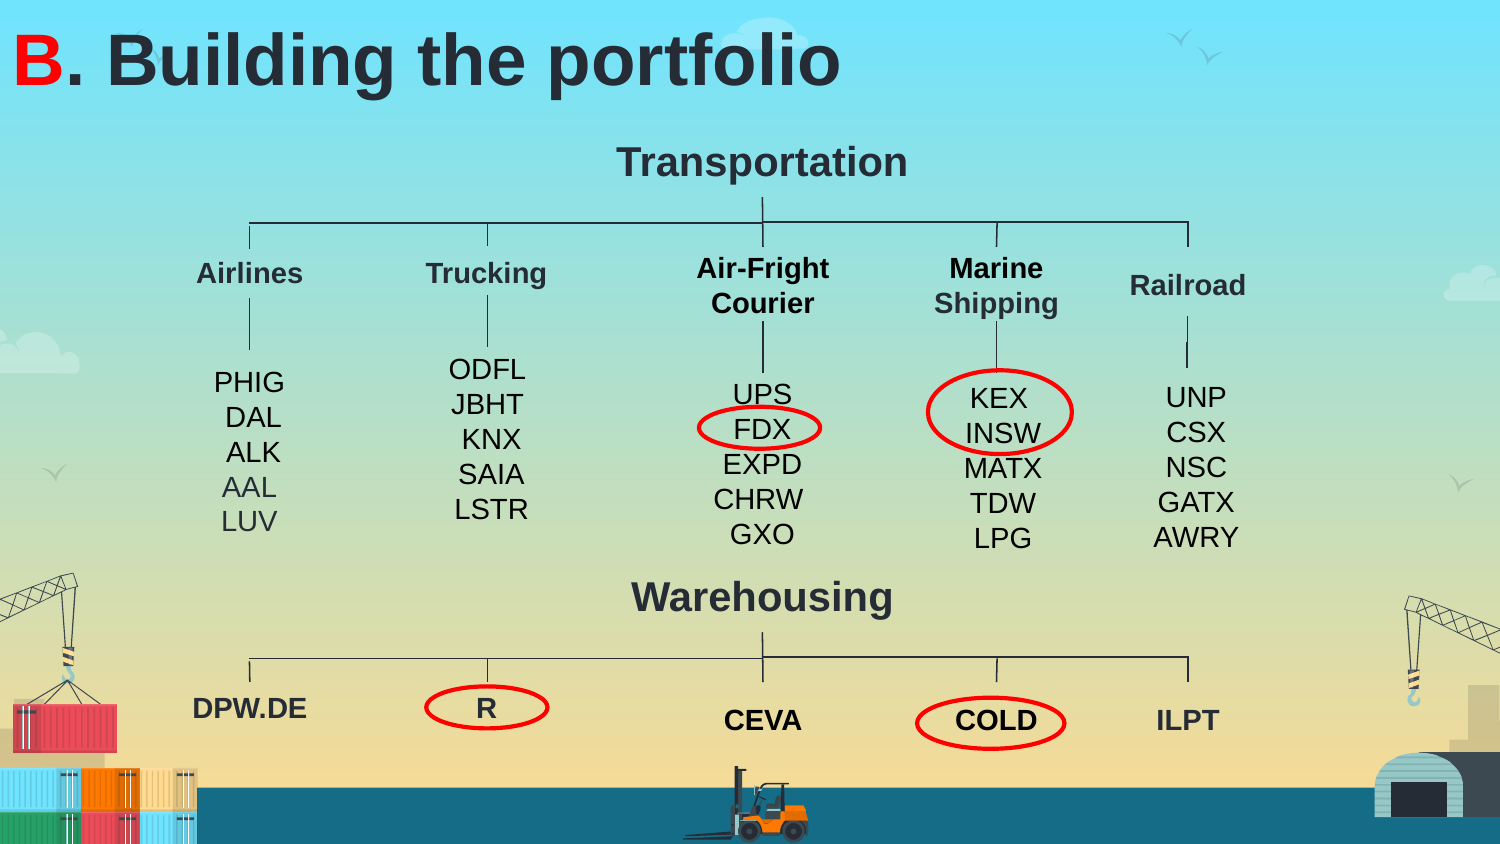

B. Building the portfolio
Transportation
ODFL
JBHT
 KNX
 SAIA
 LSTR
PHIG
 DAL
 ALK
AAL
LUV
Airlines
Trucking
Marine
Shipping
Air-Fright Courier
Railroad
UPS
FDX
 EXPD
CHRW
GXO

KEX
 INSW
 MATX
 TDW
 LPG

UNP
CSX
NSC
GATX
AWRY

Warehousing
DPW.DE
R
COLD
CEVA
ILPT